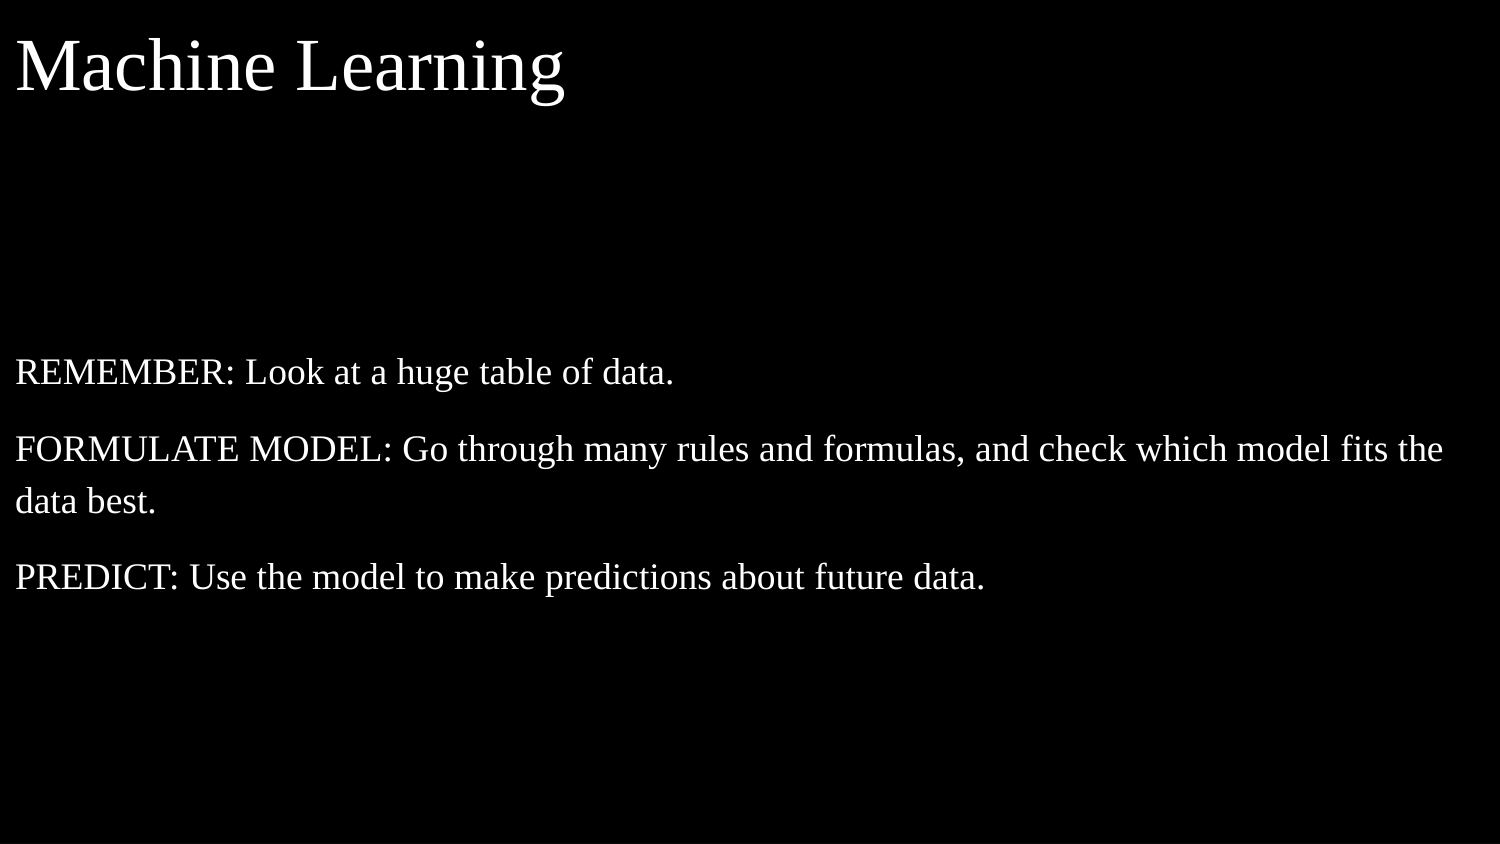

# Machine Learning
REMEMBER: Look at a huge table of data.
FORMULATE MODEL: Go through many rules and formulas, and check which model fits the data best.
PREDICT: Use the model to make predictions about future data.